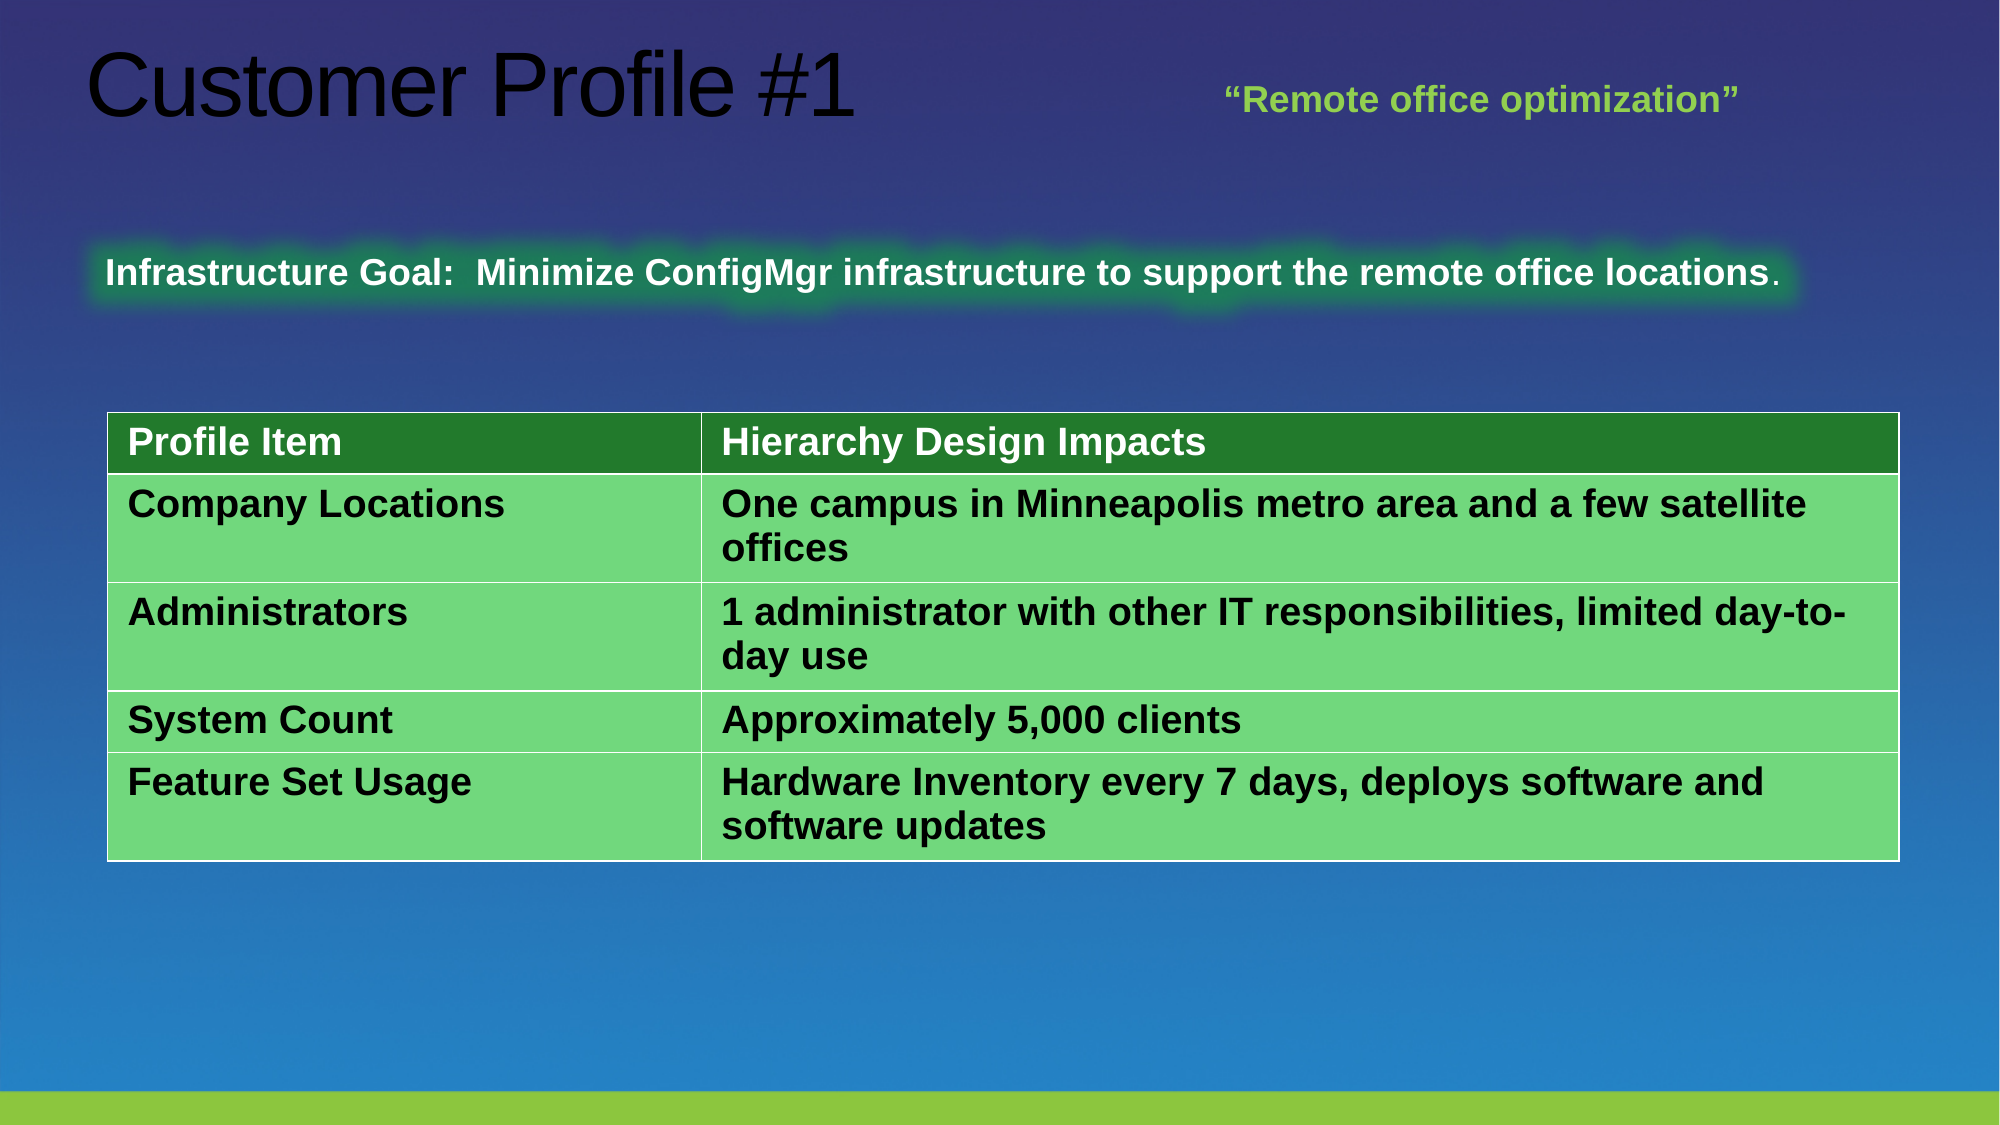

# Customer Profile #1
“Remote office optimization”
Infrastructure Goal:  Minimize ConfigMgr infrastructure to support the remote office locations.
| Profile Item | Hierarchy Design Impacts |
| --- | --- |
| Company Locations | One campus in Minneapolis metro area and a few satellite offices |
| Administrators | 1 administrator with other IT responsibilities, limited day-to-day use |
| System Count | Approximately 5,000 clients |
| Feature Set Usage | Hardware Inventory every 7 days, deploys software and software updates |